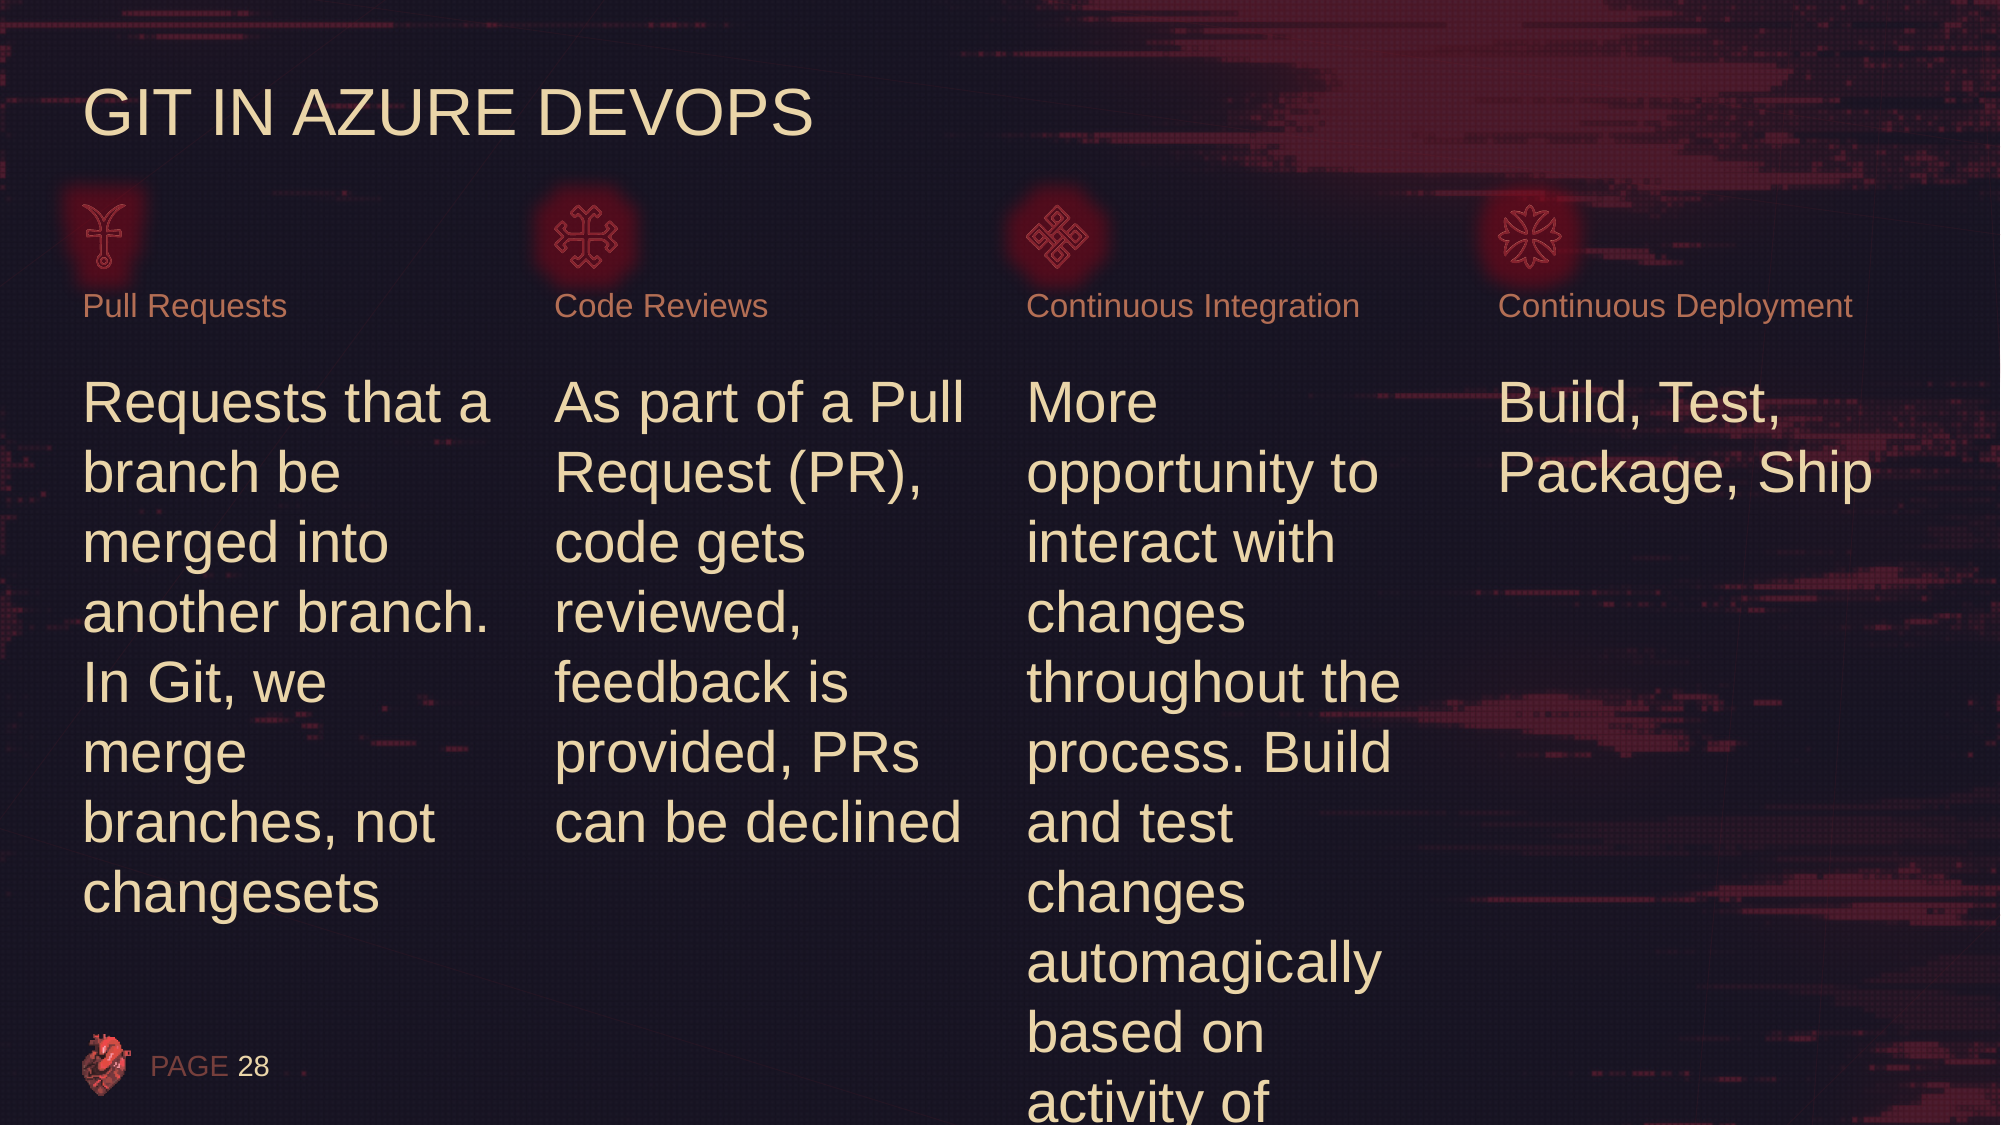

# Git In Azure Devops
Pull Requests
Code Reviews
Continuous Integration
Continuous Deployment
Requests that a branch be merged into another branch. In Git, we merge branches, not changesets
As part of a Pull Request (PR), code gets reviewed, feedback is provided, PRs can be declined
More opportunity to interact with changes throughout the process. Build and test changes automagically based on activity of developers
Build, Test, Package, Ship
PAGE 28